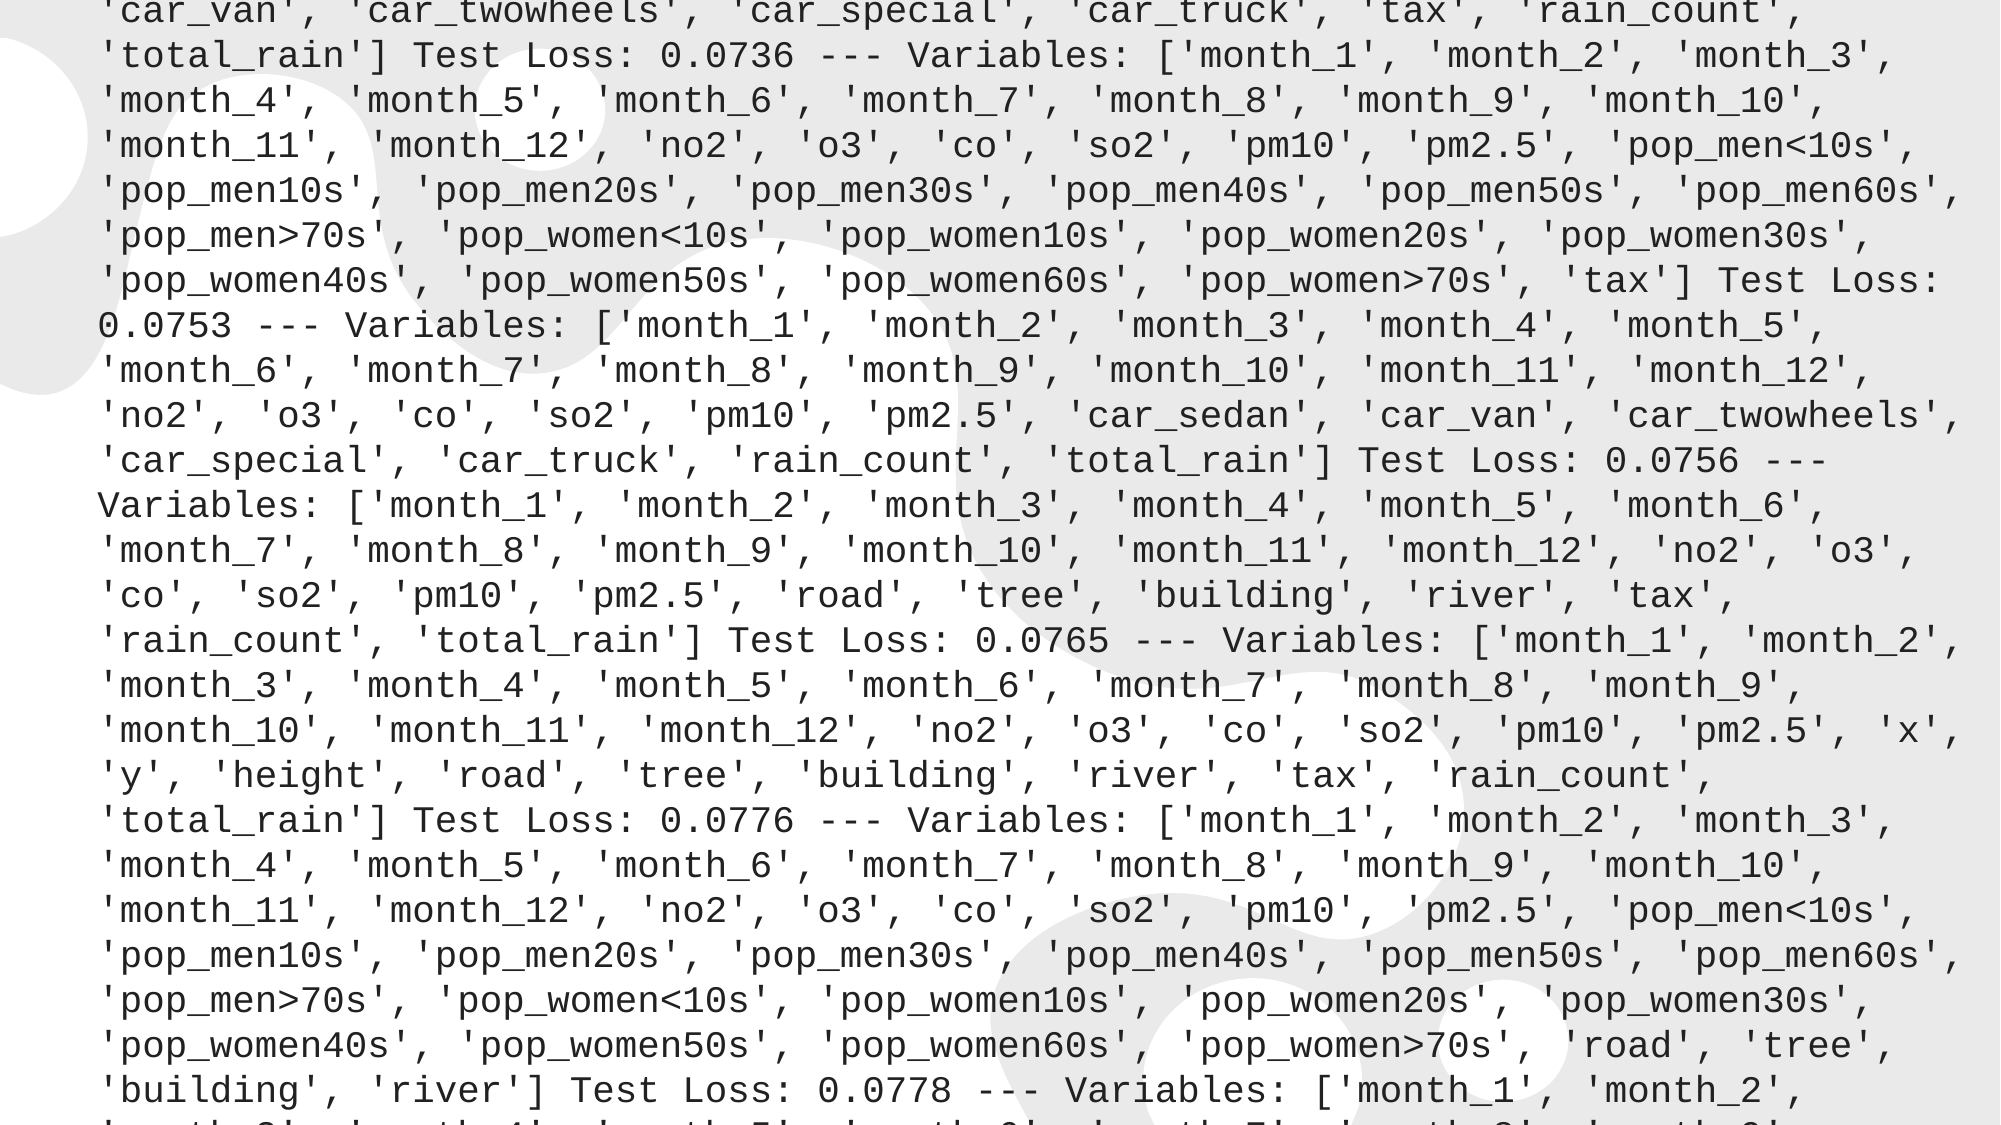

Variables: ['month_1', 'month_2', 'month_3', 'month_4', 'month_5', 'month_6', 'month_7', 'month_8', 'month_9', 'month_10', 'month_11', 'month_12', 'no2', 'o3', 'co', 'so2', 'pm10', 'pm2.5'] Test Loss: 0.0344 --- Variables: ['month_1', 'month_2', 'month_3', 'month_4', 'month_5', 'month_6', 'month_7', 'month_8', 'month_9', 'month_10', 'month_11', 'month_12', 'no2', 'o3', 'co', 'so2', 'pm10', 'pm2.5', 'tax'] Test Loss: 0.0346 --- Variables: ['month_1', 'month_2', 'month_3', 'month_4', 'month_5', 'month_6', 'month_7', 'month_8', 'month_9', 'month_10', 'month_11', 'month_12', 'no2', 'o3', 'co', 'so2', 'pm10', 'pm2.5', 'rain_count', 'total_rain'] Test Loss: 0.0414 --- Variables: ['month_1', 'month_2', 'month_3', 'month_4', 'month_5', 'month_6', 'month_7', 'month_8', 'month_9', 'month_10', 'month_11', 'month_12', 'no2', 'o3', 'co', 'so2', 'pm10', 'pm2.5', 'tax', 'rain_count', 'total_rain'] Test Loss: 0.0478 --- Variables: ['month_1', 'month_2', 'month_3', 'month_4', 'month_5', 'month_6', 'month_7', 'month_8', 'month_9', 'month_10', 'month_11', 'month_12', 'no2', 'o3', 'co', 'so2', 'pm10', 'pm2.5', 'car_sedan', 'car_van', 'car_twowheels', 'car_special', 'car_truck', 'tax'] Test Loss: 0.0546 --- Variables: ['month_1', 'month_2', 'month_3', 'month_4', 'month_5', 'month_6', 'month_7', 'month_8', 'month_9', 'month_10', 'month_11', 'month_12', 'no2', 'o3', 'co', 'so2', 'pm10', 'pm2.5', 'x', 'y', 'height'] Test Loss: 0.0548 --- Variables: ['month_1', 'month_2', 'month_3', 'month_4', 'month_5', 'month_6', 'month_7', 'month_8', 'month_9', 'month_10', 'month_11', 'month_12', 'no2', 'o3', 'co', 'so2', 'pm10', 'pm2.5', 'road', 'tree', 'building', 'river'] Test Loss: 0.0557 --- Variables: ['month_1', 'month_2', 'month_3', 'month_4', 'month_5', 'month_6', 'month_7', 'month_8', 'month_9', 'month_10', 'month_11', 'month_12', 'no2', 'o3', 'co', 'so2', 'pm10', 'pm2.5', 'road', 'tree', 'building', 'river', 'rain_count', 'total_rain'] Test Loss: 0.0599 --- Variables: ['month_1', 'month_2', 'month_3', 'month_4', 'month_5', 'month_6', 'month_7', 'month_8', 'month_9', 'month_10', 'month_11', 'month_12', 'no2', 'o3', 'co', 'so2', 'pm10', 'pm2.5', 'road', 'tree', 'building', 'river', 'tax'] Test Loss: 0.0637 --- Variables: ['month_1', 'month_2', 'month_3', 'month_4', 'month_5', 'month_6', 'month_7', 'month_8', 'month_9', 'month_10', 'month_11', 'month_12', 'no2', 'o3', 'co', 'so2', 'pm10', 'pm2.5', 'x', 'y', 'height', 'rain_count', 'total_rain'] Test Loss: 0.0654 --- Variables: ['month_1', 'month_2', 'month_3', 'month_4', 'month_5', 'month_6', 'month_7', 'month_8', 'month_9', 'month_10', 'month_11', 'month_12', 'no2', 'o3', 'co', 'so2', 'pm10', 'pm2.5', 'pop_men<10s', 'pop_men10s', 'pop_men20s', 'pop_men30s', 'pop_men40s', 'pop_men50s', 'pop_men60s', 'pop_men>70s', 'pop_women<10s', 'pop_women10s', 'pop_women20s', 'pop_women30s', 'pop_women40s', 'pop_women50s', 'pop_women60s', 'pop_women>70s', 'tax', 'rain_count', 'total_rain'] Test Loss: 0.0677 --- Variables: ['month_1', 'month_2', 'month_3', 'month_4', 'month_5', 'month_6', 'month_7', 'month_8', 'month_9', 'month_10', 'month_11', 'month_12', 'no2', 'o3', 'co', 'so2', 'pm10', 'pm2.5', 'pop_men<10s', 'pop_men10s', 'pop_men20s', 'pop_men30s', 'pop_men40s', 'pop_men50s', 'pop_men60s', 'pop_men>70s', 'pop_women<10s', 'pop_women10s', 'pop_women20s', 'pop_women30s', 'pop_women40s', 'pop_women50s', 'pop_women60s', 'pop_women>70s'] Test Loss: 0.0695 --- Variables: ['month_1', 'month_2', 'month_3', 'month_4', 'month_5', 'month_6', 'month_7', 'month_8', 'month_9', 'month_10', 'month_11', 'month_12', 'no2', 'o3', 'co', 'so2', 'pm10', 'pm2.5', 'x', 'y', 'height', 'tax'] Test Loss: 0.0696 --- Variables: ['month_1', 'month_2', 'month_3', 'month_4', 'month_5', 'month_6', 'month_7', 'month_8', 'month_9', 'month_10', 'month_11', 'month_12', 'no2', 'o3', 'co', 'so2', 'pm10', 'pm2.5', 'x', 'y', 'height', 'tax', 'rain_count', 'total_rain'] Test Loss: 0.0722 --- Variables: ['month_1', 'month_2', 'month_3', 'month_4', 'month_5', 'month_6', 'month_7', 'month_8', 'month_9', 'month_10', 'month_11', 'month_12', 'no2', 'o3', 'co', 'so2', 'pm10', 'pm2.5', 'car_sedan', 'car_van', 'car_twowheels', 'car_special', 'car_truck', 'tax', 'rain_count', 'total_rain'] Test Loss: 0.0736 --- Variables: ['month_1', 'month_2', 'month_3', 'month_4', 'month_5', 'month_6', 'month_7', 'month_8', 'month_9', 'month_10', 'month_11', 'month_12', 'no2', 'o3', 'co', 'so2', 'pm10', 'pm2.5', 'pop_men<10s', 'pop_men10s', 'pop_men20s', 'pop_men30s', 'pop_men40s', 'pop_men50s', 'pop_men60s', 'pop_men>70s', 'pop_women<10s', 'pop_women10s', 'pop_women20s', 'pop_women30s', 'pop_women40s', 'pop_women50s', 'pop_women60s', 'pop_women>70s', 'tax'] Test Loss: 0.0753 --- Variables: ['month_1', 'month_2', 'month_3', 'month_4', 'month_5', 'month_6', 'month_7', 'month_8', 'month_9', 'month_10', 'month_11', 'month_12', 'no2', 'o3', 'co', 'so2', 'pm10', 'pm2.5', 'car_sedan', 'car_van', 'car_twowheels', 'car_special', 'car_truck', 'rain_count', 'total_rain'] Test Loss: 0.0756 --- Variables: ['month_1', 'month_2', 'month_3', 'month_4', 'month_5', 'month_6', 'month_7', 'month_8', 'month_9', 'month_10', 'month_11', 'month_12', 'no2', 'o3', 'co', 'so2', 'pm10', 'pm2.5', 'road', 'tree', 'building', 'river', 'tax', 'rain_count', 'total_rain'] Test Loss: 0.0765 --- Variables: ['month_1', 'month_2', 'month_3', 'month_4', 'month_5', 'month_6', 'month_7', 'month_8', 'month_9', 'month_10', 'month_11', 'month_12', 'no2', 'o3', 'co', 'so2', 'pm10', 'pm2.5', 'x', 'y', 'height', 'road', 'tree', 'building', 'river', 'tax', 'rain_count', 'total_rain'] Test Loss: 0.0776 --- Variables: ['month_1', 'month_2', 'month_3', 'month_4', 'month_5', 'month_6', 'month_7', 'month_8', 'month_9', 'month_10', 'month_11', 'month_12', 'no2', 'o3', 'co', 'so2', 'pm10', 'pm2.5', 'pop_men<10s', 'pop_men10s', 'pop_men20s', 'pop_men30s', 'pop_men40s', 'pop_men50s', 'pop_men60s', 'pop_men>70s', 'pop_women<10s', 'pop_women10s', 'pop_women20s', 'pop_women30s', 'pop_women40s', 'pop_women50s', 'pop_women60s', 'pop_women>70s', 'road', 'tree', 'building', 'river'] Test Loss: 0.0778 --- Variables: ['month_1', 'month_2', 'month_3', 'month_4', 'month_5', 'month_6', 'month_7', 'month_8', 'month_9', 'month_10', 'month_11', 'month_12', 'no2', 'o3', 'co', 'so2', 'pm10', 'pm2.5', 'x', 'y', 'height', 'car_sedan', 'car_van', 'car_twowheels', 'car_special', 'car_truck', 'tax'] Test Loss: 0.0784 --- Variables: ['month_1', 'month_2', 'month_3', 'month_4', 'month_5', 'month_6', 'month_7', 'month_8', 'month_9', 'month_10', 'month_11', 'month_12', 'no2', 'o3', 'co', 'so2', 'pm10', 'pm2.5', 'x', 'y', 'height', 'car_sedan', 'car_van', 'car_twowheels', 'car_special', 'car_truck', 'tax', 'rain_count', 'total_rain'] Test Loss: 0.0796 --- Variables: ['month_1', 'month_2', 'month_3', 'month_4', 'month_5', 'month_6', 'month_7', 'month_8', 'month_9', 'month_10', 'month_11', 'month_12', 'no2', 'o3', 'co', 'so2', 'pm10', 'pm2.5', 'pop_men<10s', 'pop_men10s', 'pop_men20s', 'pop_men30s', 'pop_men40s', 'pop_men50s', 'pop_men60s', 'pop_men>70s', 'pop_women<10s', 'pop_women10s', 'pop_women20s', 'pop_women30s', 'pop_women40s', 'pop_women50s', 'pop_women60s', 'pop_women>70s', 'x', 'y', 'height'] Test Loss: 0.0798 --- Variables: ['month_1', 'month_2', 'month_3', 'month_4', 'month_5', 'month_6', 'month_7', 'month_8', 'month_9', 'month_10', 'month_11', 'month_12', 'no2', 'o3', 'co', 'so2', 'pm10', 'pm2.5', 'pop_men<10s', 'pop_men10s', 'pop_men20s', 'pop_men30s', 'pop_men40s', 'pop_men50s', 'pop_men60s', 'pop_men>70s', 'pop_women<10s', 'pop_women10s', 'pop_women20s', 'pop_women30s', 'pop_women40s', 'pop_women50s', 'pop_women60s', 'pop_women>70s', 'car_sedan', 'car_van', 'car_twowheels', 'car_special', 'car_truck'] Test Loss: 0.0800 --- Variables: ['month_1', 'month_2', 'month_3', 'month_4', 'month_5', 'month_6', 'month_7', 'month_8', 'month_9', 'month_10', 'month_11', 'month_12', 'no2', 'o3', 'co', 'so2', 'pm10', 'pm2.5', 'pop_men<10s', 'pop_men10s', 'pop_men20s', 'pop_men30s', 'pop_men40s', 'pop_men50s', 'pop_men60s', 'pop_men>70s', 'pop_women<10s', 'pop_women10s', 'pop_women20s', 'pop_women30s', 'pop_women40s', 'pop_women50s', 'pop_women60s', 'pop_women>70s', 'rain_count', 'total_rain'] Test Loss: 0.0808 --- Variables: ['month_1', 'month_2', 'month_3', 'month_4', 'month_5', 'month_6', 'month_7', 'month_8', 'month_9', 'month_10', 'month_11', 'month_12', 'no2', 'o3', 'co', 'so2', 'pm10', 'pm2.5', 'car_sedan', 'car_van', 'car_twowheels', 'car_special', 'car_truck'] Test Loss: 0.0838 --- Variables: ['month_1', 'month_2', 'month_3', 'month_4', 'month_5', 'month_6', 'month_7', 'month_8', 'month_9', 'month_10', 'month_11', 'month_12', 'no2', 'o3', 'co', 'so2', 'pm10', 'pm2.5', 'pop_men<10s', 'pop_men10s', 'pop_men20s', 'pop_men30s', 'pop_men40s', 'pop_men50s', 'pop_men60s', 'pop_men>70s', 'pop_women<10s', 'pop_women10s', 'pop_women20s', 'pop_women30s', 'pop_women40s', 'pop_women50s', 'pop_women60s', 'pop_women>70s', 'x', 'y', 'height', 'car_sedan', 'car_van', 'car_twowheels', 'car_special', 'car_truck', 'tax'] Test Loss: 0.0841 --- Variables: ['month_1', 'month_2', 'month_3', 'month_4', 'month_5', 'month_6', 'month_7', 'month_8', 'month_9', 'month_10', 'month_11', 'month_12', 'no2', 'o3', 'co', 'so2', 'pm10', 'pm2.5', 'x', 'y', 'height', 'car_sedan', 'car_van', 'car_twowheels', 'car_special', 'car_truck', 'rain_count', 'total_rain'] Test Loss: 0.0843 --- Variables: ['month_1', 'month_2', 'month_3', 'month_4', 'month_5', 'month_6', 'month_7', 'month_8', 'month_9', 'month_10', 'month_11', 'month_12', 'no2', 'o3', 'co', 'so2', 'pm10', 'pm2.5', 'pop_men<10s', 'pop_men10s', 'pop_men20s', 'pop_men30s', 'pop_men40s', 'pop_men50s', 'pop_men60s', 'pop_men>70s', 'pop_women<10s', 'pop_women10s', 'pop_women20s', 'pop_women30s', 'pop_women40s', 'pop_women50s', 'pop_women60s', 'pop_women>70s', 'x', 'y', 'height', 'car_sedan', 'car_van', 'car_twowheels', 'car_special', 'car_truck', 'tax', 'rain_count', 'total_rain'] Test Loss: 0.0845 --- Variables: ['month_1', 'month_2', 'month_3', 'month_4', 'month_5', 'month_6', 'month_7', 'month_8', 'month_9', 'month_10', 'month_11', 'month_12', 'no2', 'o3', 'co', 'so2', 'pm10', 'pm2.5', 'pop_men<10s', 'pop_men10s', 'pop_men20s', 'pop_men30s', 'pop_men40s', 'pop_men50s', 'pop_men60s', 'pop_men>70s', 'pop_women<10s', 'pop_women10s', 'pop_women20s', 'pop_women30s', 'pop_women40s', 'pop_women50s', 'pop_women60s', 'pop_women>70s', 'road', 'tree', 'building', 'river', 'tax', 'rain_count', 'total_rain'] Test Loss: 0.0848 --- Variables: ['month_1', 'month_2', 'month_3', 'month_4', 'month_5', 'month_6', 'month_7', 'month_8', 'month_9', 'month_10', 'month_11', 'month_12', 'no2', 'o3', 'co', 'so2', 'pm10', 'pm2.5', 'road', 'tree', 'building', 'river', 'car_sedan', 'car_van', 'car_twowheels', 'car_special', 'car_truck'] Test Loss: 0.0849 --- Variables: ['month_1', 'month_2', 'month_3', 'month_4', 'month_5', 'month_6', 'month_7', 'month_8', 'month_9', 'month_10', 'month_11', 'month_12', 'no2', 'o3', 'co', 'so2', 'pm10', 'pm2.5', 'pop_men<10s', 'pop_men10s', 'pop_men20s', 'pop_men30s', 'pop_men40s', 'pop_men50s', 'pop_men60s', 'pop_men>70s', 'pop_women<10s', 'pop_women10s', 'pop_women20s', 'pop_women30s', 'pop_women40s', 'pop_women50s', 'pop_women60s', 'pop_women>70s', 'road', 'tree', 'building', 'river', 'tax'] Test Loss: 0.0860 --- Variables: ['month_1', 'month_2', 'month_3', 'month_4', 'month_5', 'month_6', 'month_7', 'month_8', 'month_9', 'month_10', 'month_11', 'month_12', 'no2', 'o3', 'co', 'so2', 'pm10', 'pm2.5', 'pop_men<10s', 'pop_men10s', 'pop_men20s', 'pop_men30s', 'pop_men40s', 'pop_men50s', 'pop_men60s', 'pop_men>70s', 'pop_women<10s', 'pop_women10s', 'pop_women20s', 'pop_women30s', 'pop_women40s', 'pop_women50s', 'pop_women60s', 'pop_women>70s', 'car_sedan', 'car_van', 'car_twowheels', 'car_special', 'car_truck', 'rain_count', 'total_rain'] Test Loss: 0.0861 --- Variables: ['month_1', 'month_2', 'month_3', 'month_4', 'month_5', 'month_6', 'month_7', 'month_8', 'month_9', 'month_10', 'month_11', 'month_12', 'no2', 'o3', 'co', 'so2', 'pm10', 'pm2.5', 'pop_men<10s', 'pop_men10s', 'pop_men20s', 'pop_men30s', 'pop_men40s', 'pop_men50s', 'pop_men60s', 'pop_men>70s', 'pop_women<10s', 'pop_women10s', 'pop_women20s', 'pop_women30s', 'pop_women40s', 'pop_women50s', 'pop_women60s', 'pop_women>70s', 'road', 'tree', 'building', 'river', 'car_sedan', 'car_van', 'car_twowheels', 'car_special', 'car_truck', 'tax'] Test Loss: 0.0879 --- Variables: ['month_1', 'month_2', 'month_3', 'month_4', 'month_5', 'month_6', 'month_7', 'month_8', 'month_9', 'month_10', 'month_11', 'month_12', 'no2', 'o3', 'co', 'so2', 'pm10', 'pm2.5', 'road', 'tree', 'building', 'river', 'car_sedan', 'car_van', 'car_twowheels', 'car_special', 'car_truck', 'tax', 'rain_count', 'total_rain'] Test Loss: 0.0904 --- Variables: ['month_1', 'month_2', 'month_3', 'month_4', 'month_5', 'month_6', 'month_7', 'month_8', 'month_9', 'month_10', 'month_11', 'month_12', 'no2', 'o3', 'co', 'so2', 'pm10', 'pm2.5', 'pop_men<10s', 'pop_men10s', 'pop_men20s', 'pop_men30s', 'pop_men40s', 'pop_men50s', 'pop_men60s', 'pop_men>70s', 'pop_women<10s', 'pop_women10s', 'pop_women20s', 'pop_women30s', 'pop_women40s', 'pop_women50s', 'pop_women60s', 'pop_women>70s', 'road', 'tree', 'building', 'river', 'car_sedan', 'car_van', 'car_twowheels', 'car_special', 'car_truck', 'tax', 'rain_count', 'total_rain'] Test Loss: 0.0907 --- Variables: ['month_1', 'month_2', 'month_3', 'month_4', 'month_5', 'month_6', 'month_7', 'month_8', 'month_9', 'month_10', 'month_11', 'month_12', 'no2', 'o3', 'co', 'so2', 'pm10', 'pm2.5', 'pop_men<10s', 'pop_men10s', 'pop_men20s', 'pop_men30s', 'pop_men40s', 'pop_men50s', 'pop_men60s', 'pop_men>70s', 'pop_women<10s', 'pop_women10s', 'pop_women20s', 'pop_women30s', 'pop_women40s', 'pop_women50s', 'pop_women60s', 'pop_women>70s', 'x', 'y', 'height', 'rain_count', 'total_rain'] Test Loss: 0.0921 --- Variables: ['month_1', 'month_2', 'month_3', 'month_4', 'month_5', 'month_6', 'month_7', 'month_8', 'month_9', 'month_10', 'month_11', 'month_12', 'no2', 'o3', 'co', 'so2', 'pm10', 'pm2.5', 'pop_men<10s', 'pop_men10s', 'pop_men20s', 'pop_men30s', 'pop_men40s', 'pop_men50s', 'pop_men60s', 'pop_men>70s', 'pop_women<10s', 'pop_women10s', 'pop_women20s', 'pop_women30s', 'pop_women40s', 'pop_women50s', 'pop_women60s', 'pop_women>70s', 'x', 'y', 'height', 'road', 'tree', 'building', 'river', 'tax'] Test Loss: 0.0925 --- Variables: ['month_1', 'month_2', 'month_3', 'month_4', 'month_5', 'month_6', 'month_7', 'month_8', 'month_9', 'month_10', 'month_11', 'month_12', 'no2', 'o3', 'co', 'so2', 'pm10', 'pm2.5', 'pop_men<10s', 'pop_men10s', 'pop_men20s', 'pop_men30s', 'pop_men40s', 'pop_men50s', 'pop_men60s', 'pop_men>70s', 'pop_women<10s', 'pop_women10s', 'pop_women20s', 'pop_women30s', 'pop_women40s', 'pop_women50s', 'pop_women60s', 'pop_women>70s', 'x', 'y', 'height', 'road', 'tree', 'building', 'river'] Test Loss: 0.0925 --- Variables: ['month_1', 'month_2', 'month_3', 'month_4', 'month_5', 'month_6', 'month_7', 'month_8', 'month_9', 'month_10', 'month_11', 'month_12', 'no2', 'o3', 'co', 'so2', 'pm10', 'pm2.5', 'x', 'y', 'height', 'road', 'tree', 'building', 'river', 'rain_count', 'total_rain'] Test Loss: 0.0926 --- Variables: ['month_1', 'month_2', 'month_3', 'month_4', 'month_5', 'month_6', 'month_7', 'month_8', 'month_9', 'month_10', 'month_11', 'month_12', 'no2', 'o3', 'co', 'so2', 'pm10', 'pm2.5', 'pop_men<10s', 'pop_men10s', 'pop_men20s', 'pop_men30s', 'pop_men40s', 'pop_men50s', 'pop_men60s', 'pop_men>70s', 'pop_women<10s', 'pop_women10s', 'pop_women20s', 'pop_women30s', 'pop_women40s', 'pop_women50s', 'pop_women60s', 'pop_women>70s', 'x', 'y', 'height', 'road', 'tree', 'building', 'river', 'car_sedan', 'car_van', 'car_twowheels', 'car_special', 'car_truck', 'tax', 'rain_count', 'total_rain'] Test Loss: 0.0929 --- Variables: ['month_1', 'month_2', 'month_3', 'month_4', 'month_5', 'month_6', 'month_7', 'month_8', 'month_9', 'month_10', 'month_11', 'month_12', 'no2', 'o3', 'co', 'so2', 'pm10', 'pm2.5', 'road', 'tree', 'building', 'river', 'car_sedan', 'car_van', 'car_twowheels', 'car_special', 'car_truck', 'rain_count', 'total_rain'] Test Loss: 0.0936 --- Variables: ['month_1', 'month_2', 'month_3', 'month_4', 'month_5', 'month_6', 'month_7', 'month_8', 'month_9', 'month_10', 'month_11', 'month_12', 'no2', 'o3', 'co', 'so2', 'pm10', 'pm2.5', 'pop_men<10s', 'pop_men10s', 'pop_men20s', 'pop_men30s', 'pop_men40s', 'pop_men50s', 'pop_men60s', 'pop_men>70s', 'pop_women<10s', 'pop_women10s', 'pop_women20s', 'pop_women30s', 'pop_women40s', 'pop_women50s', 'pop_women60s', 'pop_women>70s', 'x', 'y', 'height', 'tax'] Test Loss: 0.0938 --- Variables: ['month_1', 'month_2', 'month_3', 'month_4', 'month_5', 'month_6', 'month_7', 'month_8', 'month_9', 'month_10', 'month_11', 'month_12', 'no2', 'o3', 'co', 'so2', 'pm10', 'pm2.5', 'pop_men<10s', 'pop_men10s', 'pop_men20s', 'pop_men30s', 'pop_men40s', 'pop_men50s', 'pop_men60s', 'pop_men>70s', 'pop_women<10s', 'pop_women10s', 'pop_women20s', 'pop_women30s', 'pop_women40s', 'pop_women50s', 'pop_women60s', 'pop_women>70s', 'x', 'y', 'height', 'road', 'tree', 'building', 'river', 'car_sedan', 'car_van', 'car_twowheels', 'car_special', 'car_truck', 'rain_count', 'total_rain'] Test Loss: 0.0949 --- Variables: ['month_1', 'month_2', 'month_3', 'month_4', 'month_5', 'month_6', 'month_7', 'month_8', 'month_9', 'month_10', 'month_11', 'month_12', 'no2', 'o3', 'co', 'so2', 'pm10', 'pm2.5', 'road', 'tree', 'building', 'river', 'car_sedan', 'car_van', 'car_twowheels', 'car_special', 'car_truck', 'tax'] Test Loss: 0.0954 --- Variables: ['month_1', 'month_2', 'month_3', 'month_4', 'month_5', 'month_6', 'month_7', 'month_8', 'month_9', 'month_10', 'month_11', 'month_12', 'no2', 'o3', 'co', 'so2', 'pm10', 'pm2.5', 'x', 'y', 'height', 'road', 'tree', 'building', 'river'] Test Loss: 0.0957 --- Variables: ['month_1', 'month_2', 'month_3', 'month_4', 'month_5', 'month_6', 'month_7', 'month_8', 'month_9', 'month_10', 'month_11', 'month_12', 'no2', 'o3', 'co', 'so2', 'pm10', 'pm2.5', 'x', 'y', 'height', 'road', 'tree', 'building', 'river', 'tax'] Test Loss: 0.0964 --- Variables: ['month_1', 'month_2', 'month_3', 'month_4', 'month_5', 'month_6', 'month_7', 'month_8', 'month_9', 'month_10', 'month_11', 'month_12', 'no2', 'o3', 'co', 'so2', 'pm10', 'pm2.5', 'pop_men<10s', 'pop_men10s', 'pop_men20s', 'pop_men30s', 'pop_men40s', 'pop_men50s', 'pop_men60s', 'pop_men>70s', 'pop_women<10s', 'pop_women10s', 'pop_women20s', 'pop_women30s', 'pop_women40s', 'pop_women50s', 'pop_women60s', 'pop_women>70s', 'x', 'y', 'height', 'car_sedan', 'car_van', 'car_twowheels', 'car_special', 'car_truck'] Test Loss: 0.0969 --- Variables: ['month_1', 'month_2', 'month_3', 'month_4', 'month_5', 'month_6', 'month_7', 'month_8', 'month_9', 'month_10', 'month_11', 'month_12', 'no2', 'o3', 'co', 'so2', 'pm10', 'pm2.5', 'pop_men<10s', 'pop_men10s', 'pop_men20s', 'pop_men30s', 'pop_men40s', 'pop_men50s', 'pop_men60s', 'pop_men>70s', 'pop_women<10s', 'pop_women10s', 'pop_women20s', 'pop_women30s', 'pop_women40s', 'pop_women50s', 'pop_women60s', 'pop_women>70s', 'road', 'tree', 'building', 'river', 'car_sedan', 'car_van', 'car_twowheels', 'car_special', 'car_truck', 'rain_count', 'total_rain'] Test Loss: 0.0969 --- Variables: ['month_1', 'month_2', 'month_3', 'month_4', 'month_5', 'month_6', 'month_7', 'month_8', 'month_9', 'month_10', 'month_11', 'month_12', 'no2', 'o3', 'co', 'so2', 'pm10', 'pm2.5', 'pop_men<10s', 'pop_men10s', 'pop_men20s', 'pop_men30s', 'pop_men40s', 'pop_men50s', 'pop_men60s', 'pop_men>70s', 'pop_women<10s', 'pop_women10s', 'pop_women20s', 'pop_women30s', 'pop_women40s', 'pop_women50s', 'pop_women60s', 'pop_women>70s', 'x', 'y', 'height', 'tax', 'rain_count', 'total_rain'] Test Loss: 0.0972 --- Variables: ['month_1', 'month_2', 'month_3', 'month_4', 'month_5', 'month_6', 'month_7', 'month_8', 'month_9', 'month_10', 'month_11', 'month_12', 'no2', 'o3', 'co', 'so2', 'pm10', 'pm2.5', 'x', 'y', 'height', 'road', 'tree', 'building', 'river', 'car_sedan', 'car_van', 'car_twowheels', 'car_special', 'car_truck'] Test Loss: 0.0979 --- Variables: ['month_1', 'month_2', 'month_3', 'month_4', 'month_5', 'month_6', 'month_7', 'month_8', 'month_9', 'month_10', 'month_11', 'month_12', 'no2', 'o3', 'co', 'so2', 'pm10', 'pm2.5', 'x', 'y', 'height', 'car_sedan', 'car_van', 'car_twowheels', 'car_special', 'car_truck'] Test Loss: 0.0983 --- Variables: ['month_1', 'month_2', 'month_3', 'month_4', 'month_5', 'month_6', 'month_7', 'month_8', 'month_9', 'month_10', 'month_11', 'month_12', 'no2', 'o3', 'co', 'so2', 'pm10', 'pm2.5', 'pop_men<10s', 'pop_men10s', 'pop_men20s', 'pop_men30s', 'pop_men40s', 'pop_men50s', 'pop_men60s', 'pop_men>70s', 'pop_women<10s', 'pop_women10s', 'pop_women20s', 'pop_women30s', 'pop_women40s', 'pop_women50s', 'pop_women60s', 'pop_women>70s', 'x', 'y', 'height', 'car_sedan', 'car_van', 'car_twowheels', 'car_special', 'car_truck', 'rain_count', 'total_rain'] Test Loss: 0.0986 --- Variables: ['month_1', 'month_2', 'month_3', 'month_4', 'month_5', 'month_6', 'month_7', 'month_8', 'month_9', 'month_10', 'month_11', 'month_12', 'no2', 'o3', 'co', 'so2', 'pm10', 'pm2.5', 'pop_men<10s', 'pop_men10s', 'pop_men20s', 'pop_men30s', 'pop_men40s', 'pop_men50s', 'pop_men60s', 'pop_men>70s', 'pop_women<10s', 'pop_women10s', 'pop_women20s', 'pop_women30s', 'pop_women40s', 'pop_women50s', 'pop_women60s', 'pop_women>70s', 'x', 'y', 'height', 'road', 'tree', 'building', 'river', 'tax', 'rain_count', 'total_rain'] Test Loss: 0.0988 --- Variables: ['month_1', 'month_2', 'month_3', 'month_4', 'month_5', 'month_6', 'month_7', 'month_8', 'month_9', 'month_10', 'month_11', 'month_12', 'no2', 'o3', 'co', 'so2', 'pm10', 'pm2.5', 'pop_men<10s', 'pop_men10s', 'pop_men20s', 'pop_men30s', 'pop_men40s', 'pop_men50s', 'pop_men60s', 'pop_men>70s', 'pop_women<10s', 'pop_women10s', 'pop_women20s', 'pop_women30s', 'pop_women40s', 'pop_women50s', 'pop_women60s', 'pop_women>70s', 'x', 'y', 'height', 'road', 'tree', 'building', 'river', 'rain_count', 'total_rain'] Test Loss: 0.0997 --- Variables: ['month_1', 'month_2', 'month_3', 'month_4', 'month_5', 'month_6', 'month_7', 'month_8', 'month_9', 'month_10', 'month_11', 'month_12', 'no2', 'o3', 'co', 'so2', 'pm10', 'pm2.5', 'pop_men<10s', 'pop_men10s', 'pop_men20s', 'pop_men30s', 'pop_men40s', 'pop_men50s', 'pop_men60s', 'pop_men>70s', 'pop_women<10s', 'pop_women10s', 'pop_women20s', 'pop_women30s', 'pop_women40s', 'pop_women50s', 'pop_women60s', 'pop_women>70s', 'x', 'y', 'height', 'road', 'tree', 'building', 'river', 'car_sedan', 'car_van', 'car_twowheels', 'car_special', 'car_truck'] Test Loss: 0.1018 --- Variables: ['month_1', 'month_2', 'month_3', 'month_4', 'month_5', 'month_6', 'month_7', 'month_8', 'month_9', 'month_10', 'month_11', 'month_12', 'no2', 'o3', 'co', 'so2', 'pm10', 'pm2.5', 'x', 'y', 'height', 'road', 'tree', 'building', 'river', 'car_sedan', 'car_van', 'car_twowheels', 'car_special', 'car_truck', 'tax'] Test Loss: 0.1023 --- Variables: ['month_1', 'month_2', 'month_3', 'month_4', 'month_5', 'month_6', 'month_7', 'month_8', 'month_9', 'month_10', 'month_11', 'month_12', 'no2', 'o3', 'co', 'so2', 'pm10', 'pm2.5', 'pop_men<10s', 'pop_men10s', 'pop_men20s', 'pop_men30s', 'pop_men40s', 'pop_men50s', 'pop_men60s', 'pop_men>70s', 'pop_women<10s', 'pop_women10s', 'pop_women20s', 'pop_women30s', 'pop_women40s', 'pop_women50s', 'pop_women60s', 'pop_women>70s', 'car_sedan', 'car_van', 'car_twowheels', 'car_special', 'car_truck', 'tax'] Test Loss: 0.1034 --- Variables: ['month_1', 'month_2', 'month_3', 'month_4', 'month_5', 'month_6', 'month_7', 'month_8', 'month_9', 'month_10', 'month_11', 'month_12', 'no2', 'o3', 'co', 'so2', 'pm10', 'pm2.5', 'pop_men<10s', 'pop_men10s', 'pop_men20s', 'pop_men30s', 'pop_men40s', 'pop_men50s', 'pop_men60s', 'pop_men>70s', 'pop_women<10s', 'pop_women10s', 'pop_women20s', 'pop_women30s', 'pop_women40s', 'pop_women50s', 'pop_women60s', 'pop_women>70s', 'road', 'tree', 'building', 'river', 'car_sedan', 'car_van', 'car_twowheels', 'car_special', 'car_truck'] Test Loss: 0.1034 --- Variables: ['month_1', 'month_2', 'month_3', 'month_4', 'month_5', 'month_6', 'month_7', 'month_8', 'month_9', 'month_10', 'month_11', 'month_12', 'no2', 'o3', 'co', 'so2', 'pm10', 'pm2.5', 'pop_men<10s', 'pop_men10s', 'pop_men20s', 'pop_men30s', 'pop_men40s', 'pop_men50s', 'pop_men60s', 'pop_men>70s', 'pop_women<10s', 'pop_women10s', 'pop_women20s', 'pop_women30s', 'pop_women40s', 'pop_women50s', 'pop_women60s', 'pop_women>70s', 'road', 'tree', 'building', 'river', 'rain_count', 'total_rain'] Test Loss: 0.1044 --- Variables: ['month_1', 'month_2', 'month_3', 'month_4', 'month_5', 'month_6', 'month_7', 'month_8', 'month_9', 'month_10', 'month_11', 'month_12', 'no2', 'o3', 'co', 'so2', 'pm10', 'pm2.5', 'x', 'y', 'height', 'road', 'tree', 'building', 'river', 'car_sedan', 'car_van', 'car_twowheels', 'car_special', 'car_truck', 'tax', 'rain_count', 'total_rain'] Test Loss: 0.1055 --- Variables: ['month_1', 'month_2', 'month_3', 'month_4', 'month_5', 'month_6', 'month_7', 'month_8', 'month_9', 'month_10', 'month_11', 'month_12', 'no2', 'o3', 'co', 'so2', 'pm10', 'pm2.5', 'pop_men<10s', 'pop_men10s', 'pop_men20s', 'pop_men30s', 'pop_men40s', 'pop_men50s', 'pop_men60s', 'pop_men>70s', 'pop_women<10s', 'pop_women10s', 'pop_women20s', 'pop_women30s', 'pop_women40s', 'pop_women50s', 'pop_women60s', 'pop_women>70s', 'x', 'y', 'height', 'road', 'tree', 'building', 'river', 'car_sedan', 'car_van', 'car_twowheels', 'car_special', 'car_truck', 'tax'] Test Loss: 0.1075 --- Variables: ['month_1', 'month_2', 'month_3', 'month_4', 'month_5', 'month_6', 'month_7', 'month_8', 'month_9', 'month_10', 'month_11', 'month_12', 'no2', 'o3', 'co', 'so2', 'pm10', 'pm2.5', 'x', 'y', 'height', 'road', 'tree', 'building', 'river', 'car_sedan', 'car_van', 'car_twowheels', 'car_special', 'car_truck', 'rain_count', 'total_rain'] Test Loss: 0.1146 --- Variables: ['month_1', 'month_2', 'month_3', 'month_4', 'month_5', 'month_6', 'month_7', 'month_8', 'month_9', 'month_10', 'month_11', 'month_12', 'no2', 'o3', 'co', 'so2', 'pm10', 'pm2.5', 'pop_men<10s', 'pop_men10s', 'pop_men20s', 'pop_men30s', 'pop_men40s', 'pop_men50s', 'pop_men60s', 'pop_men>70s', 'pop_women<10s', 'pop_women10s', 'pop_women20s', 'pop_women30s', 'pop_women40s', 'pop_women50s', 'pop_women60s', 'pop_women>70s', 'car_sedan', 'car_van', 'car_twowheels', 'car_special', 'car_truck', 'tax', 'rain_count', 'total_rain'] Test Loss: 0.1163 ---